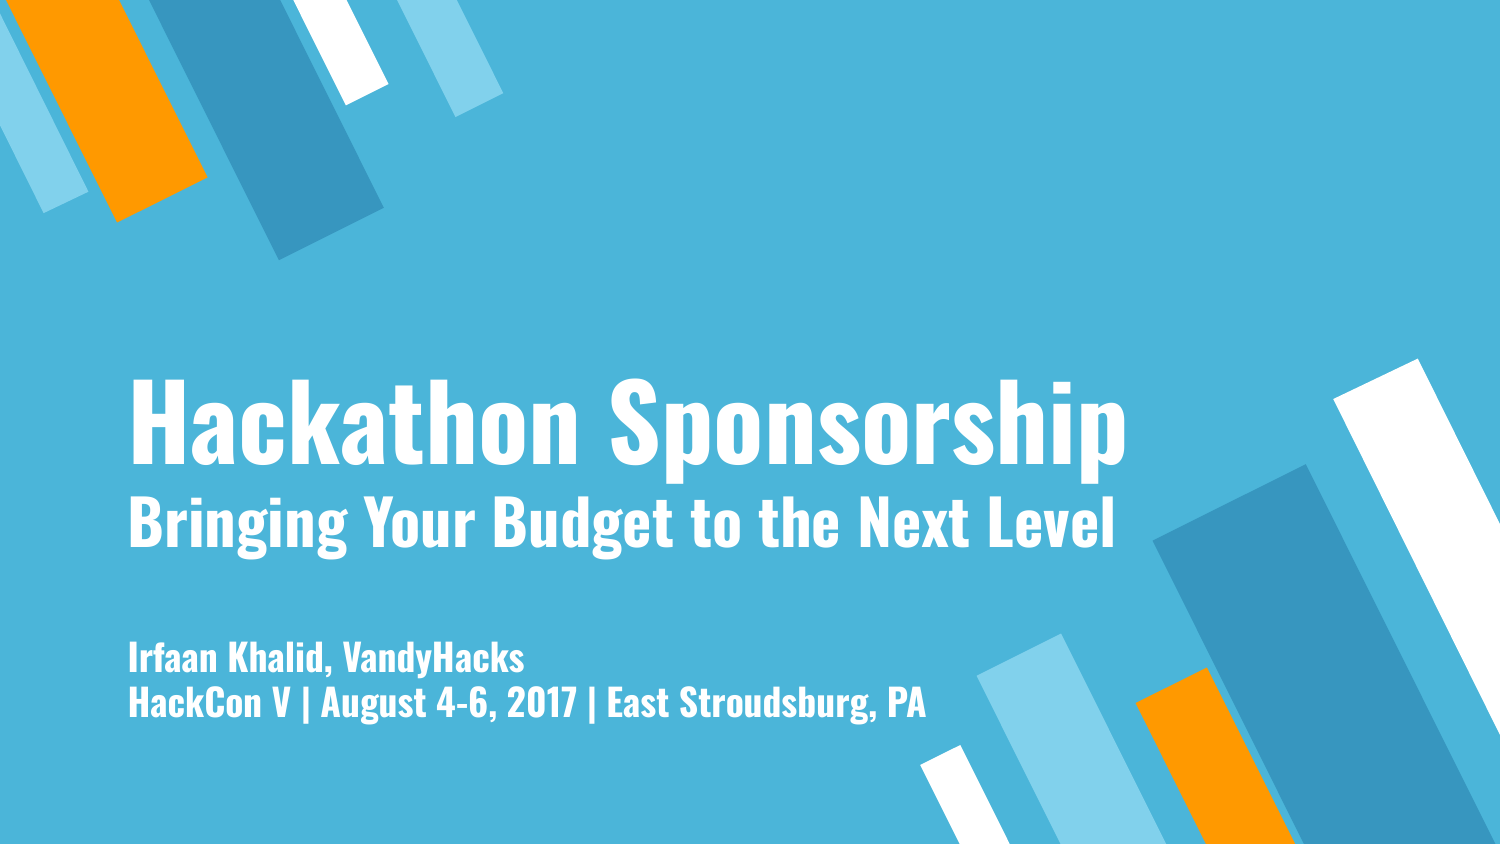

# Hackathon Sponsorship
Bringing Your Budget to the Next Level

Irfaan Khalid, VandyHacks
HackCon V | August 4-6, 2017 | East Stroudsburg, PA